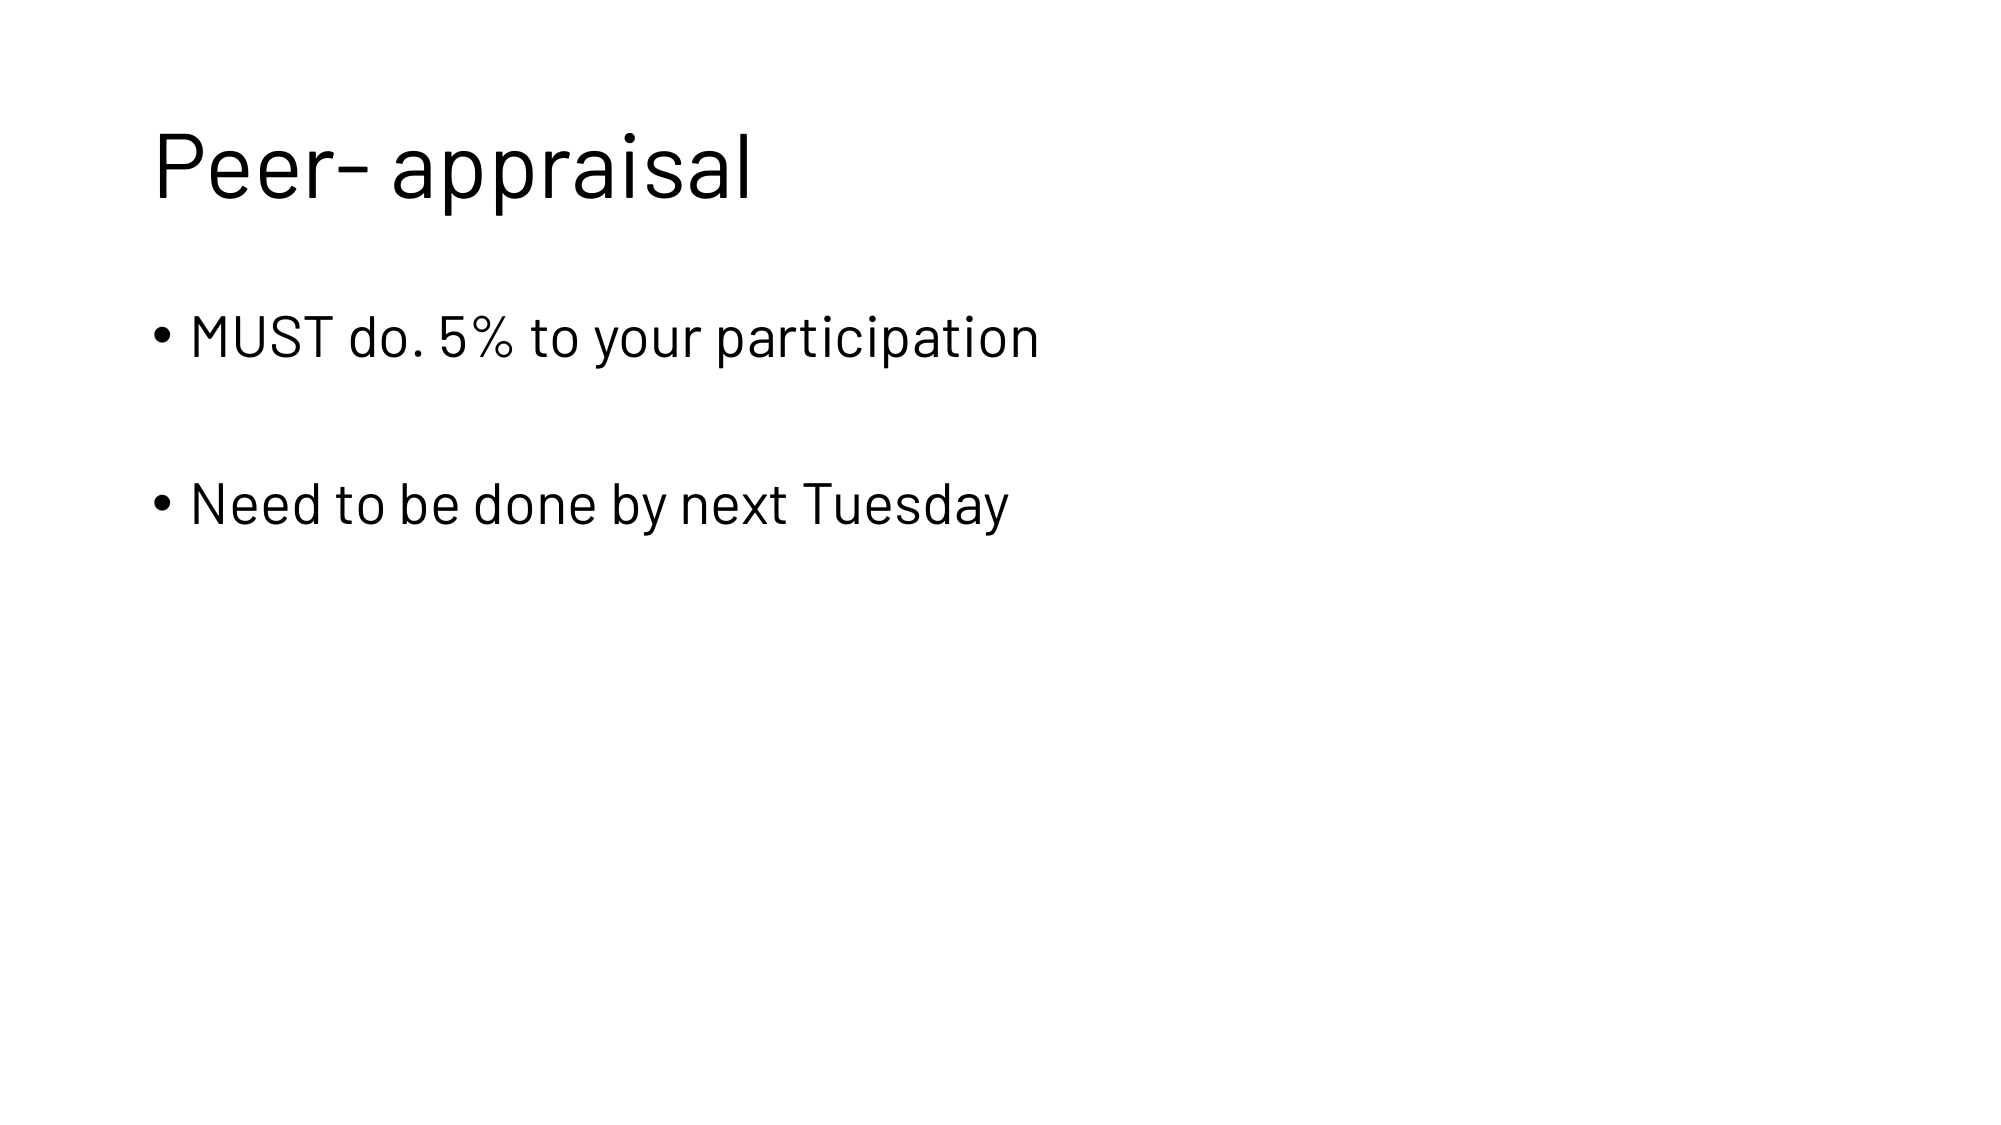

# Peer- appraisal
MUST do. 5% to your participation

Need to be done by next Tuesday